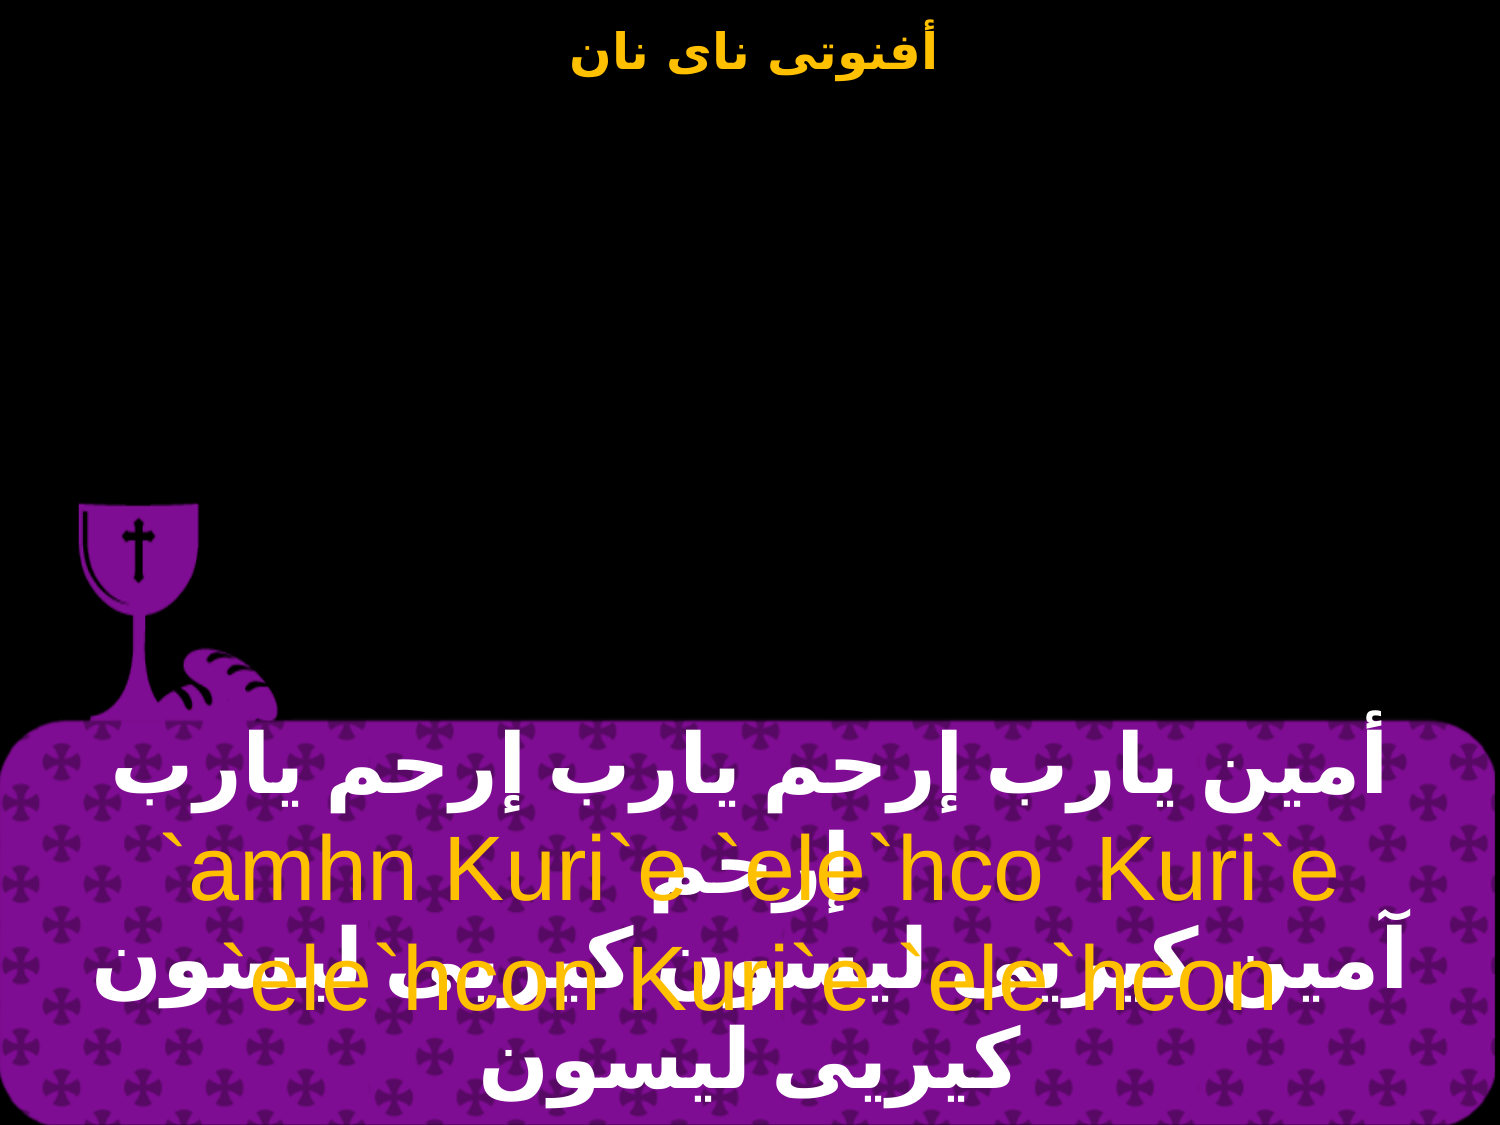

# أمين يارب إرحم يارب إرحم يارب إرحم
`amhn Kuri`e `ele`hco  Kuri`e `ele`hcon Kuri`e `ele`hcon
آمين كيريى ليسون كيريى ليسون كيريى ليسون